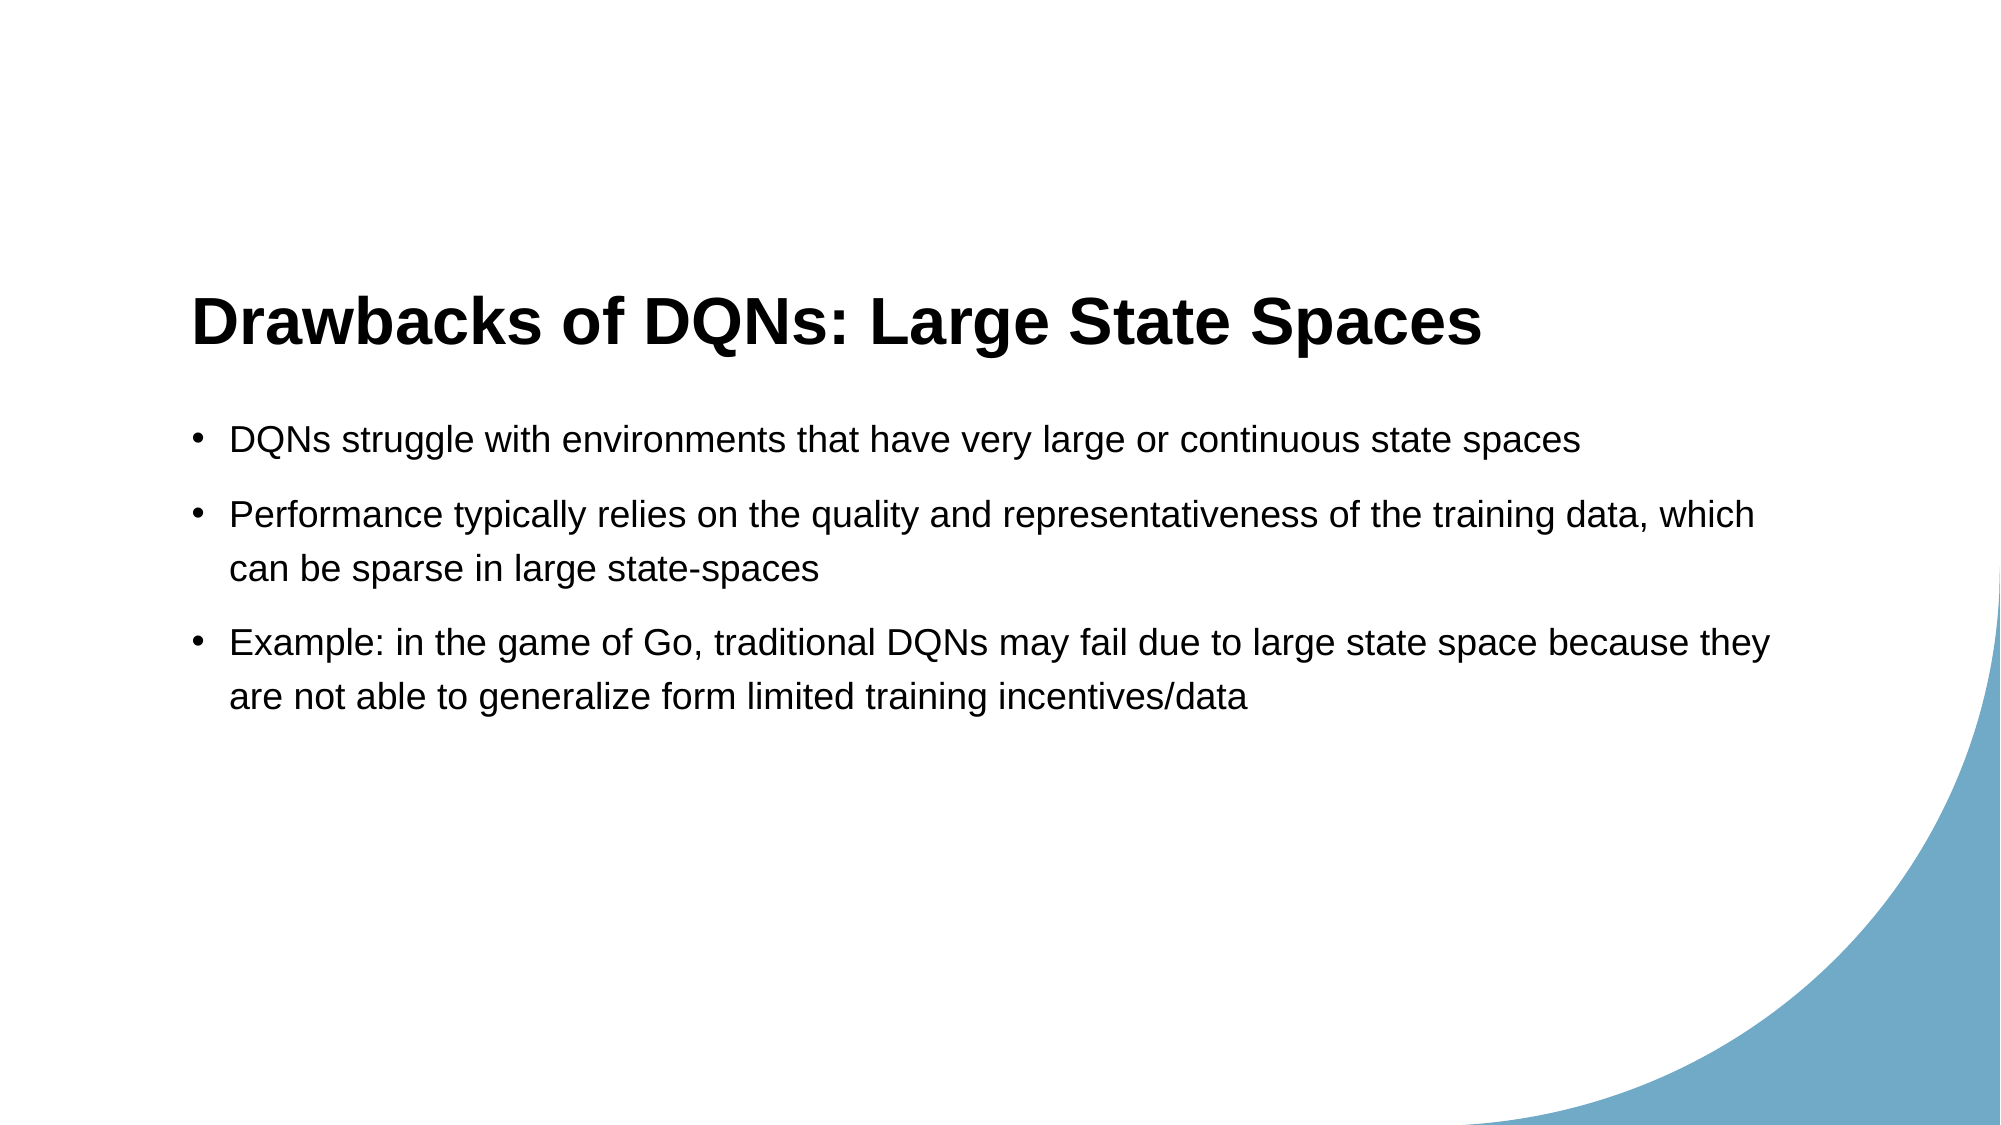

# Drawbacks of DQNs: Large State Spaces
DQNs struggle with environments that have very large or continuous state spaces
Performance typically relies on the quality and representativeness of the training data, which can be sparse in large state-spaces
Example: in the game of Go, traditional DQNs may fail due to large state space because they are not able to generalize form limited training incentives/data